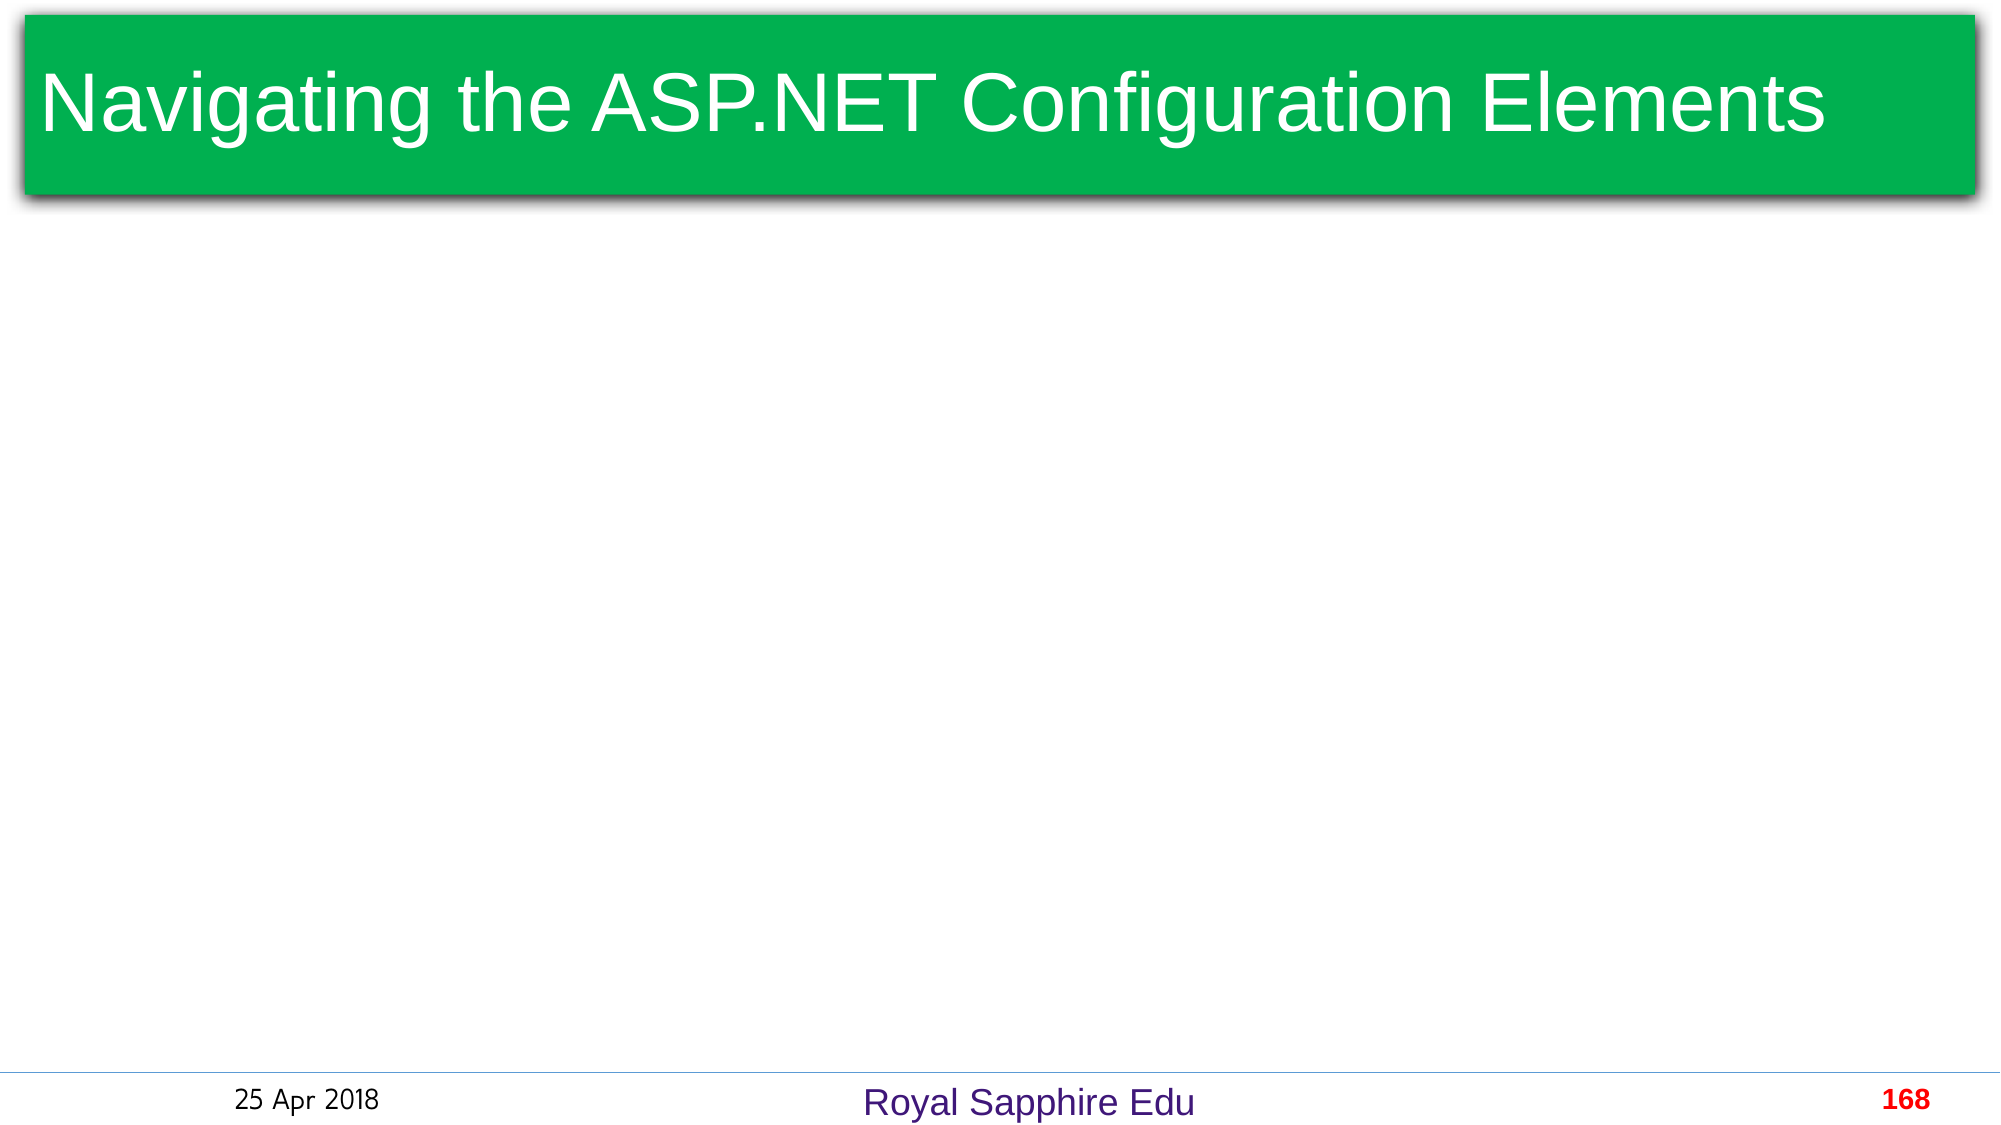

# Navigating the ASP.NET Configuration Elements

25 Apr 2018
168